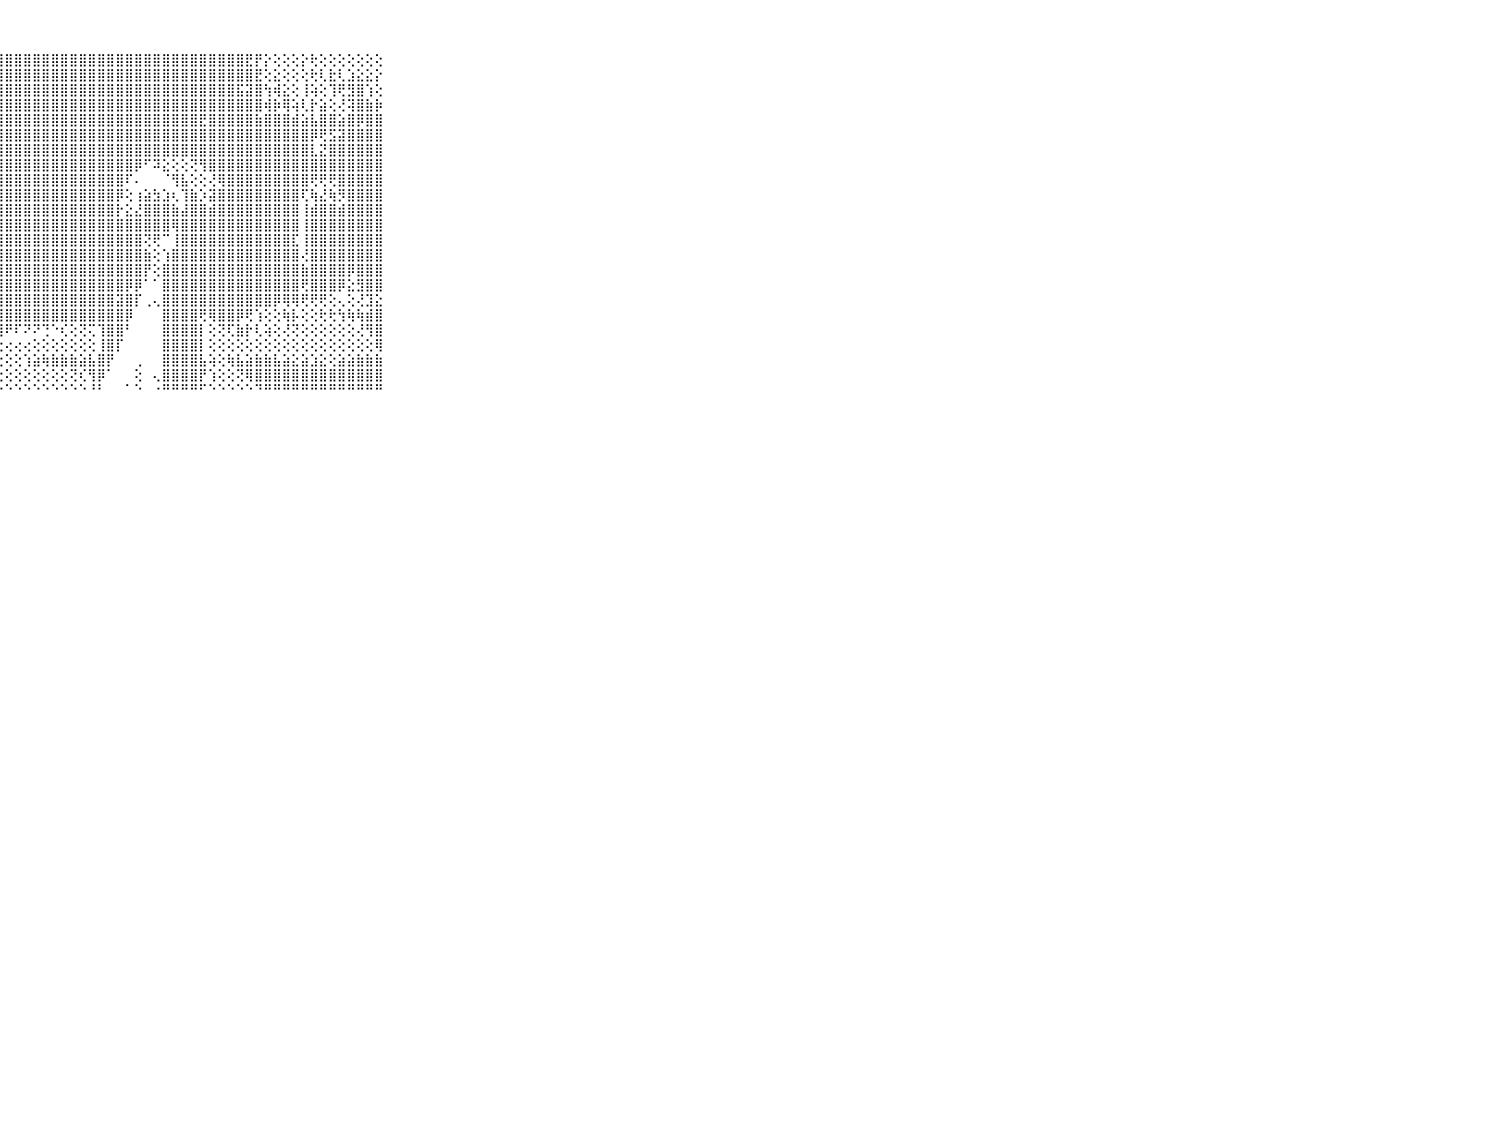

⠀⠀⠀⠀⠀⠀⠀⠀⠀⠀⠀⣿⣟⣿⣿⣿⣿⣿⣿⣿⣿⣿⣿⣿⣿⣿⣿⣿⣿⣿⣿⣿⣿⣿⣿⣿⣿⣿⣿⣿⣿⣿⣿⣿⣿⣿⣿⣿⣿⣿⣿⣿⣿⣿⣟⡟⡕⢕⢕⢕⡕⢗⢕⢕⢕⢕⢕⢕⢕⠀⠀⠀⠀⠀⠀⠀⠀⠀⠀⠀⠀
⠀⠀⠀⠀⠀⠀⠀⠀⠀⠀⠀⣿⣿⣿⣿⣿⣿⣿⣿⣿⣿⣿⣿⣿⣿⣿⣿⣿⣿⣿⣿⣿⣿⣿⣿⣿⣿⣿⣿⣿⣿⣿⣿⣿⣿⣿⣿⣿⣿⣿⣿⣿⣿⣿⣿⣟⢕⣕⢕⢕⢕⢗⢇⣗⢇⣱⣕⣕⡕⠀⠀⠀⠀⠀⠀⠀⠀⠀⠀⠀⠀
⠀⠀⠀⠀⠀⠀⠀⠀⠀⠀⠀⣿⣿⣿⣿⣿⣿⣿⣿⣿⣿⣿⣿⣿⣿⣿⣿⣿⣿⣿⣿⣿⣿⣿⣿⣿⣿⣿⣿⣿⣿⣿⣿⣿⣿⣿⣿⣿⣿⣿⣿⣿⣿⣯⣽⣿⢳⢾⣕⢕⢸⢵⢕⢹⢟⣻⣿⢱⢕⠀⠀⠀⠀⠀⠀⠀⠀⠀⠀⠀⠀
⠀⠀⠀⠀⠀⠀⠀⠀⠀⠀⠀⣿⣿⣿⣿⣿⣿⣿⣿⣿⣿⣿⣿⣿⣿⣿⣿⣿⣿⣿⣿⣿⣿⣿⣿⣿⣿⣿⣿⣿⣿⣿⣿⣿⣿⣿⣿⣿⣿⣿⣿⣿⣿⣿⣿⣿⢾⡷⢿⢵⢇⡗⣵⢕⢜⢽⣿⣷⡷⠀⠀⠀⠀⠀⠀⠀⠀⠀⠀⠀⠀
⠀⠀⠀⠀⠀⠀⠀⠀⠀⠀⠀⣿⣿⣿⣿⣿⣿⣿⣿⣿⣿⣿⣿⣿⣿⣿⣿⣿⣿⣿⣿⣿⣿⣿⣿⣿⣿⣿⣿⣿⣿⣿⣿⣿⣿⣿⣿⣿⣿⣟⣿⣿⣿⣿⣿⣷⣿⣿⣿⣾⣵⣧⣿⣿⣵⣿⡿⣿⣿⠀⠀⠀⠀⠀⠀⠀⠀⠀⠀⠀⠀
⠀⠀⠀⠀⠀⠀⠀⠀⠀⠀⠀⣿⡿⢿⢟⢝⢝⢕⡕⢕⢝⢟⢿⣿⣿⣿⣿⣿⣿⣿⣿⣿⣿⣿⣿⣿⣿⣿⣿⣿⣿⣿⣿⣿⣿⣿⣿⣿⣿⣿⣿⣿⣿⣿⣿⣿⣿⣿⣿⣿⣿⡿⢟⣫⣽⣿⣿⣿⣿⠀⠀⠀⠀⠀⠀⠀⠀⠀⠀⠀⠀
⠀⠀⠀⠀⠀⠀⠀⠀⠀⠀⠀⢋⢓⢖⠲⢴⢤⢤⢤⢌⠕⢣⣕⢜⢻⣿⣿⣿⣿⣿⣿⣿⣿⣿⣿⣿⣿⣿⣿⣿⣿⣿⣿⣿⣿⣿⣿⣿⣿⣿⣿⣿⣿⣿⣿⣿⣿⣿⣿⣿⣿⣇⣝⣿⣿⣿⣿⣿⣿⠀⠀⠀⠀⠀⠀⠀⠀⠀⠀⠀⠀
⠀⠀⠀⠀⠀⠀⠀⠀⠀⠀⠀⢕⢕⢕⢕⢕⢕⢕⢕⢕⢕⢕⢜⢻⣕⢝⣿⣿⣿⣿⣿⣿⣿⣿⣿⣿⣿⣿⣿⣿⣿⣿⡿⠋⠽⣕⢕⢕⢝⢻⣿⣿⣿⣿⣿⣿⣿⣿⣿⣿⣿⣿⣿⣿⣿⣿⣿⣿⣿⠀⠀⠀⠀⠀⠀⠀⠀⠀⠀⠀⠀
⠀⠀⠀⠀⠀⠀⠀⠀⠀⠀⠀⣵⣵⣵⣵⣕⣕⢕⢕⢕⢕⢕⢕⢕⢹⣇⢸⣿⣿⣿⣿⣿⣿⣿⣿⣿⣿⣿⣿⣿⣿⠏⠄⠀⠀⠈⢻⣧⢕⢕⢜⢿⣿⣿⣿⣿⣿⣿⣿⣿⣿⢟⢟⢟⣿⣿⣿⣿⣿⠀⠀⠀⠀⠀⠀⠀⠀⠀⠀⠀⠀
⠀⠀⠀⠀⠀⠀⠀⠀⠀⠀⠀⣿⣿⣿⣿⣿⣿⣿⣿⣷⣷⣧⣵⣵⣕⣿⢕⣿⣿⣿⣿⣿⣿⣿⣿⣿⣿⣿⣿⣿⡿⢕⢰⣵⣳⣱⢆⢹⣷⡱⣽⣿⣿⣿⣿⣿⣿⣿⣿⣿⢏⢷⣜⢷⡻⣿⣿⣿⣿⠀⠀⠀⠀⠀⠀⠀⠀⠀⠀⠀⠀
⠀⠀⠀⠀⠀⠀⠀⠀⠀⠀⠀⣿⣿⣿⣿⣿⣿⣿⣿⣿⣿⣿⣿⣿⣿⣿⢇⣿⣿⣿⣿⣿⣿⣿⣿⣿⣿⣿⣿⣿⡗⣕⣜⣿⣿⣿⣷⣼⣿⣿⣾⣿⣿⣿⣿⣿⣿⣿⣿⣿⢸⣾⣿⣿⣾⣿⣿⣿⣿⠀⠀⠀⠀⠀⠀⠀⠀⠀⠀⠀⠀
⠀⠀⠀⠀⠀⠀⠀⠀⠀⠀⠀⣿⣿⣿⣿⣿⣿⣿⣿⣿⣿⣿⣿⣿⣿⣿⢕⣿⣿⣿⣿⣿⣿⣿⣿⣿⣿⣿⣿⣿⣿⣿⣿⣿⣿⣿⢿⣿⣿⣿⣿⣿⣿⣿⣿⣿⣿⣿⣿⣿⢸⣿⣿⣿⣿⣿⣿⣿⣿⠀⠀⠀⠀⠀⠀⠀⠀⠀⠀⠀⠀
⠀⠀⠀⠀⠀⠀⠀⠀⠀⠀⠀⣿⣿⣿⣿⣿⣿⣿⣿⣿⣿⣿⣿⣿⣿⡿⢝⣿⣿⣿⣿⣿⣿⣿⣿⣿⣿⣿⣿⣿⣿⣿⣿⢝⢟⠉⢸⣿⣿⣿⣿⣿⣿⣿⣿⣿⣿⣿⣿⣏⢸⣿⣿⣿⣿⣿⣿⣿⣿⠀⠀⠀⠀⠀⠀⠀⠀⠀⠀⠀⠀
⠀⠀⠀⠀⠀⠀⠀⠀⠀⠀⠀⣿⣿⣿⣿⣿⣿⣿⣿⣿⣿⣿⣿⣿⣿⡏⢸⣿⣿⣿⣿⣿⣿⣿⣿⣿⣿⣿⣿⣿⣿⣿⣿⣷⢕⢱⣿⣿⣿⣿⣿⣿⣿⣿⣿⣿⣿⣿⣿⣿⢜⣿⣿⣿⣿⣿⣿⣿⣿⠀⠀⠀⠀⠀⠀⠀⠀⠀⠀⠀⠀
⠀⠀⠀⠀⠀⠀⠀⠀⠀⠀⠀⣿⣿⣿⣿⣿⣿⣿⣿⣿⣿⣿⣿⣿⣿⡇⢸⣿⣿⣿⣿⣿⣿⣿⣿⣿⣿⣿⣿⣿⣿⣿⣿⡟⢕⣿⣿⣿⣿⣿⣿⣿⣿⣿⣿⣿⣿⣿⣿⣿⣷⣿⣿⣿⣿⡿⣿⣿⣿⠀⠀⠀⠀⠀⠀⠀⠀⠀⠀⠀⠀
⠀⠀⠀⠀⠀⠀⠀⠀⠀⠀⠀⣿⣿⣿⣿⣿⣿⣿⣿⣿⣿⣿⣿⣿⣿⡇⢸⣿⣿⣿⣿⣿⣿⣿⣿⣿⣿⣿⣿⣿⣿⡿⡿⠁⠁⣿⣿⣿⣿⣿⣿⣿⣿⣿⣿⣿⣿⣿⣿⣿⢟⣿⣿⣿⡿⣕⣻⣿⣿⠀⠀⠀⠀⠀⠀⠀⠀⠀⠀⠀⠀
⠀⠀⠀⠀⠀⠀⠀⠀⠀⠀⠀⣿⣿⣿⣿⣿⣿⣿⣿⣿⣿⣿⣿⣿⣿⡕⢺⣿⣿⣿⣿⣿⣿⣿⣿⣿⣿⣿⣿⣿⣽⣿⡏⢀⢄⣿⣿⣿⣿⣿⣿⣿⣿⣿⣿⣿⣿⡿⢿⢿⢟⢟⢟⢕⢄⢕⢜⣹⣕⠀⠀⠀⠀⠀⠀⠀⠀⠀⠀⠀⠀
⠀⠀⠀⠀⠀⠀⠀⠀⠀⠀⠀⢿⢿⢿⢿⢿⢿⢿⢿⣿⢿⡿⢿⢿⢟⢕⢸⣿⣿⣿⣿⣿⣿⣿⣿⣿⣿⣿⣿⣿⣿⡿⠀⠀⠀⣿⣿⣿⣿⢟⢿⣿⣿⡿⢟⢱⢕⢕⢷⡧⢕⢕⢗⢗⢳⢷⢷⣾⣿⠀⠀⠀⠀⠀⠀⠀⠀⠀⠀⠀⠀
⠀⠀⠀⠀⠀⠀⠀⠀⠀⠀⠀⢻⣿⣿⣿⣷⣷⣾⣺⣷⣷⣷⣧⣵⣵⣵⡼⢿⠟⠏⠝⠝⢙⠑⢎⢕⢝⢍⢹⣿⣿⠃⠀⠀⠀⣿⣿⣿⣿⡇⢕⢝⢏⣷⡗⢇⢵⢕⢜⢝⢕⢕⢕⢕⢕⢕⢜⢻⣿⠀⠀⠀⠀⠀⠀⠀⠀⠀⠀⠀⠀
⠀⠀⠀⠀⠀⠀⠀⠀⠀⠀⠀⢿⢿⠿⢟⢟⢛⢛⢛⢝⢝⢍⢝⢅⢔⢔⢔⢔⢔⢔⢔⢕⢕⢕⢕⢕⢕⢕⢸⣿⡏⠀⠀⠀⠀⣿⣿⣿⣿⡇⢕⢕⢕⢕⢕⢕⢕⢕⢕⢕⢕⢕⢕⢕⢕⢕⢕⢕⢿⠀⠀⠀⠀⠀⠀⠀⠀⠀⠀⠀⠀
⠀⠀⠀⠀⠀⠀⠀⠀⠀⠀⠀⢄⢔⢕⢕⢕⢕⢕⢕⢕⢕⢕⢕⢕⢕⢕⢕⢕⢕⢕⢱⣵⢷⣷⣷⣷⣵⣧⣿⡟⠀⠀⢀⠀⠀⣿⣿⣿⣿⣧⢵⢕⢷⣧⣵⣷⣷⣧⣵⣕⣵⣱⣕⢕⣵⣵⣷⣷⣷⠀⠀⠀⠀⠀⠀⠀⠀⠀⠀⠀⠀
⠀⠀⠀⠀⠀⠀⠀⠀⠀⠀⠀⢕⢕⢕⢕⢕⢕⢕⢕⢕⢕⢕⢕⢕⢕⢕⢕⢕⢕⢕⢕⢕⢕⢕⢕⢝⢎⢻⡿⠁⠀⠀⢕⠀⢄⣿⣿⣿⣿⡟⢱⢕⢕⢝⢿⣿⣿⣿⣿⣿⣿⣿⣿⣿⣿⣿⣿⣿⣿⠀⠀⠀⠀⠀⠀⠀⠀⠀⠀⠀⠀
⠀⠀⠀⠀⠀⠀⠀⠀⠀⠀⠀⠑⠑⠑⠑⠑⠑⠑⠑⠑⠑⠑⠑⠑⠑⠑⠑⠑⠑⠑⠑⠑⠑⠑⠑⠑⠑⠘⠃⠀⠀⠁⠑⠀⠐⠛⠛⠛⠛⠋⠑⠑⠑⠑⠑⠙⠛⠛⠛⠛⠛⠛⠛⠛⠛⠛⠛⠛⠛⠀⠀⠀⠀⠀⠀⠀⠀⠀⠀⠀⠀